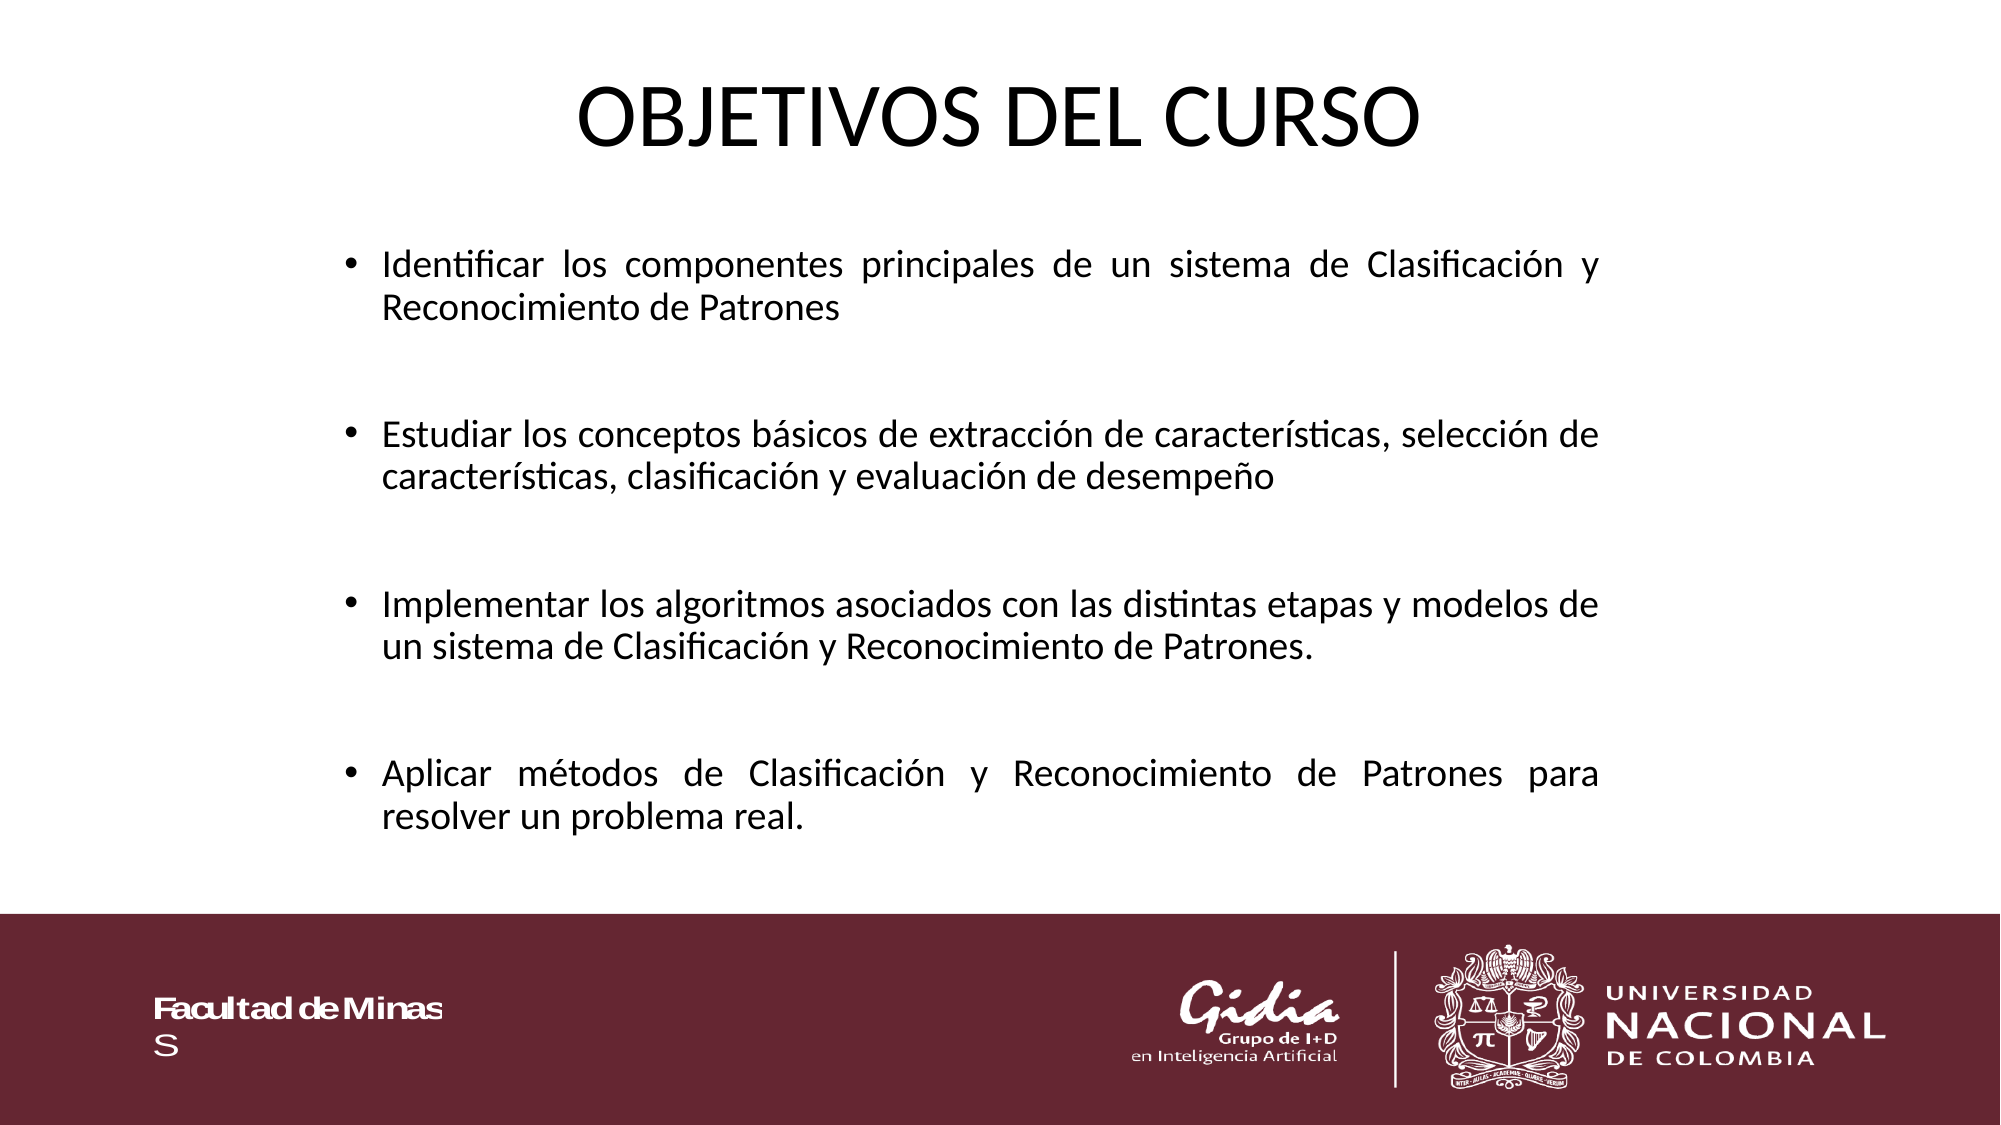

# OBJETIVOS DEL CURSO
Identificar los componentes principales de un sistema de Clasificación y Reconocimiento de Patrones

Estudiar los conceptos básicos de extracción de características, selección de características, clasificación y evaluación de desempeño

Implementar los algoritmos asociados con las distintas etapas y modelos de un sistema de Clasificación y Reconocimiento de Patrones.

Aplicar métodos de Clasificación y Reconocimiento de Patrones para resolver un problema real.